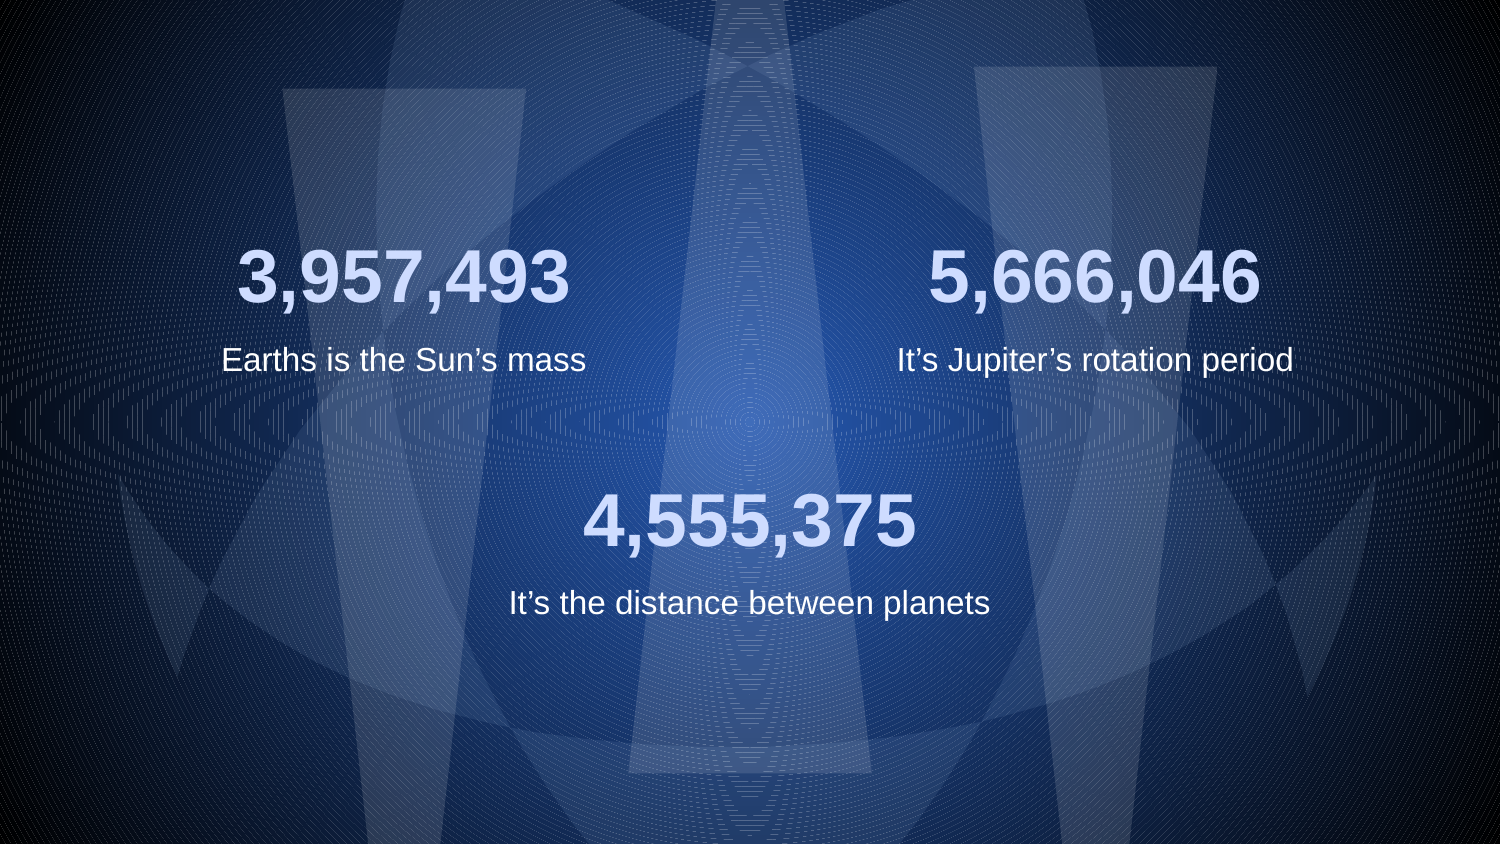

# 3,957,493
5,666,046
Earths is the Sun’s mass
It’s Jupiter’s rotation period
4,555,375
It’s the distance between planets